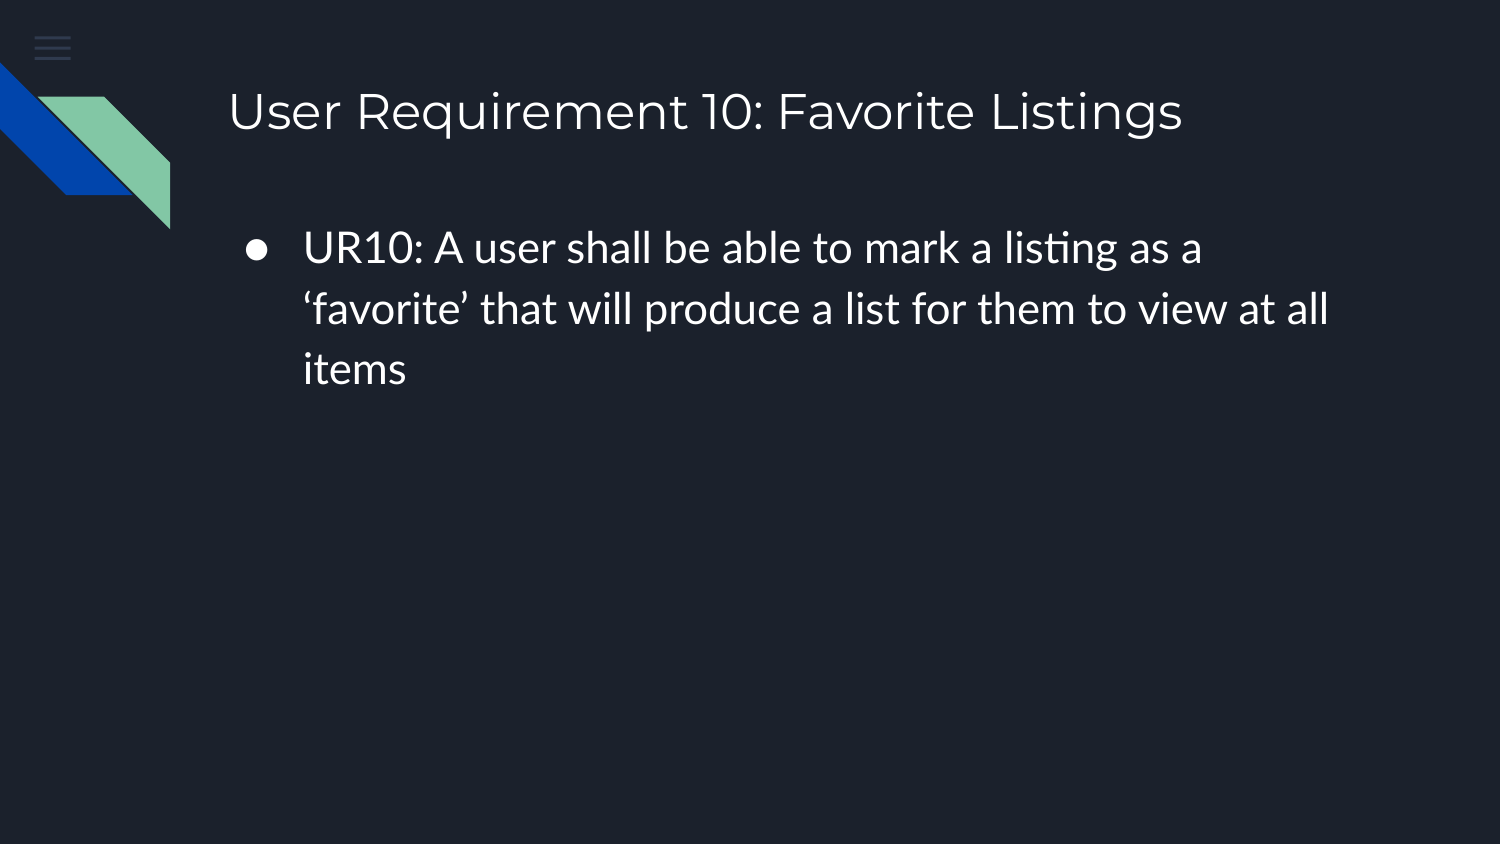

# User Requirement 10: Favorite Listings
UR10: A user shall be able to mark a listing as a ‘favorite’ that will produce a list for them to view at all items